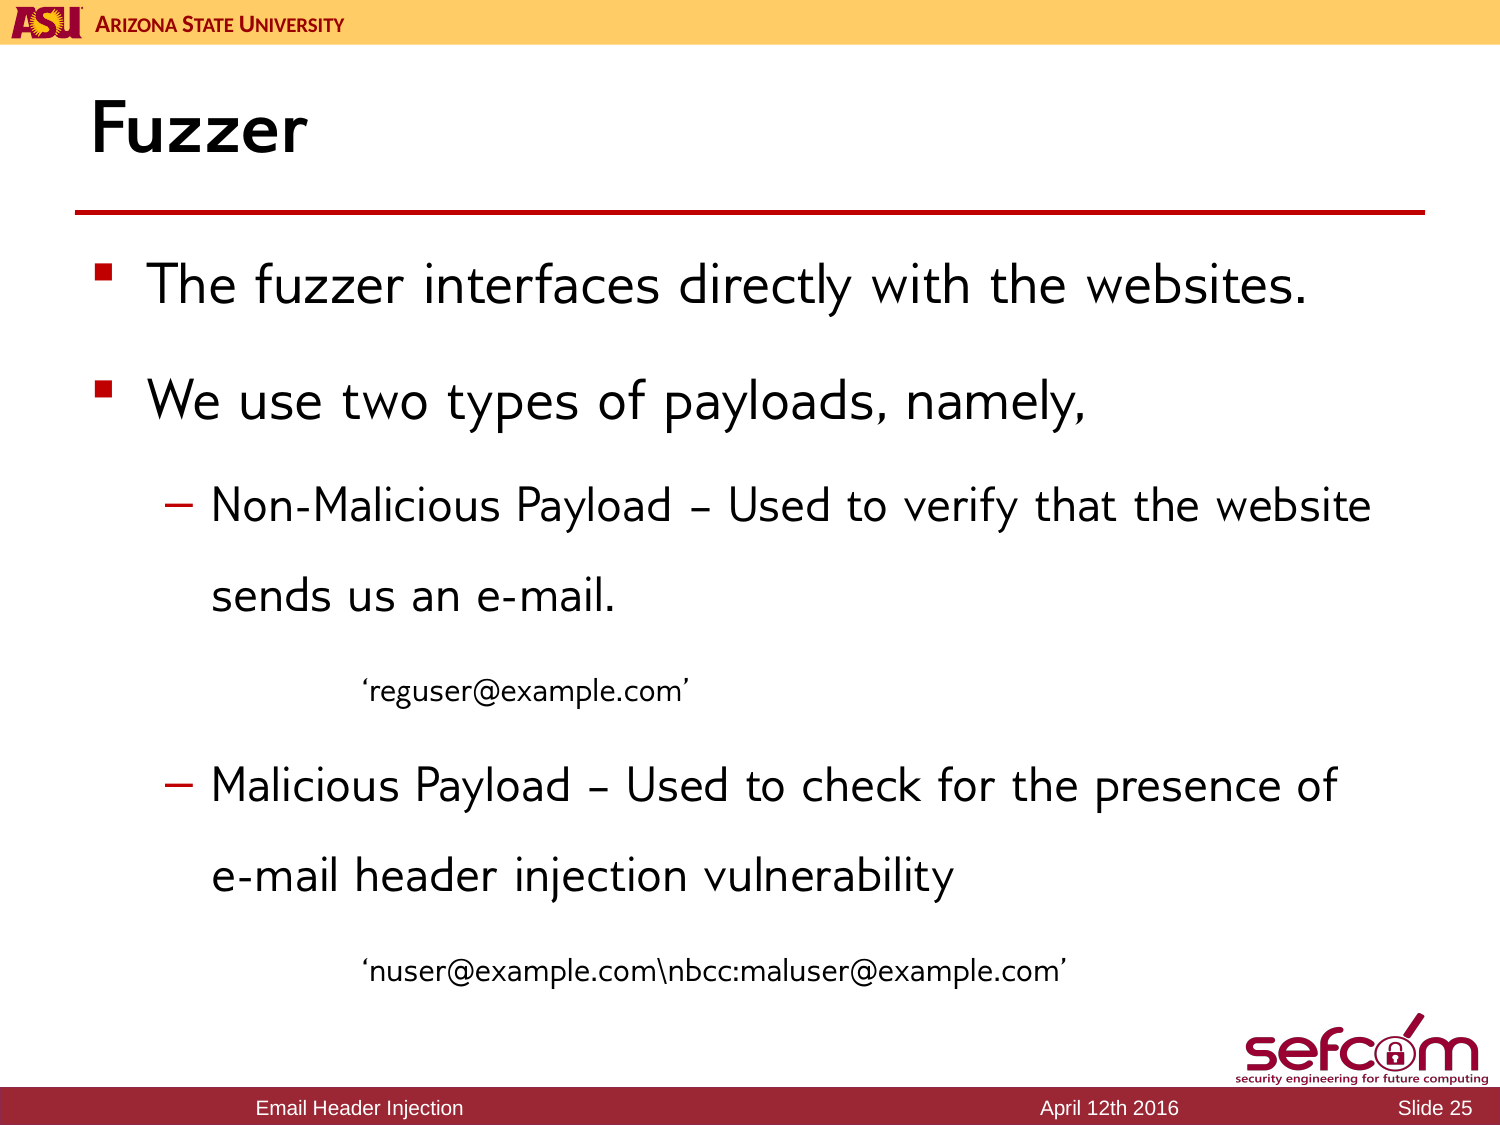

# Fuzzer
The fuzzer interfaces directly with the websites.
We use two types of payloads, namely,
Non-Malicious Payload – Used to verify that the website sends us an e-mail.
	‘reguser@example.com’
Malicious Payload – Used to check for the presence of
e-mail header injection vulnerability
	‘nuser@example.com\nbcc:maluser@example.com’

Email Header Injection
April 12th 2016
Slide 25